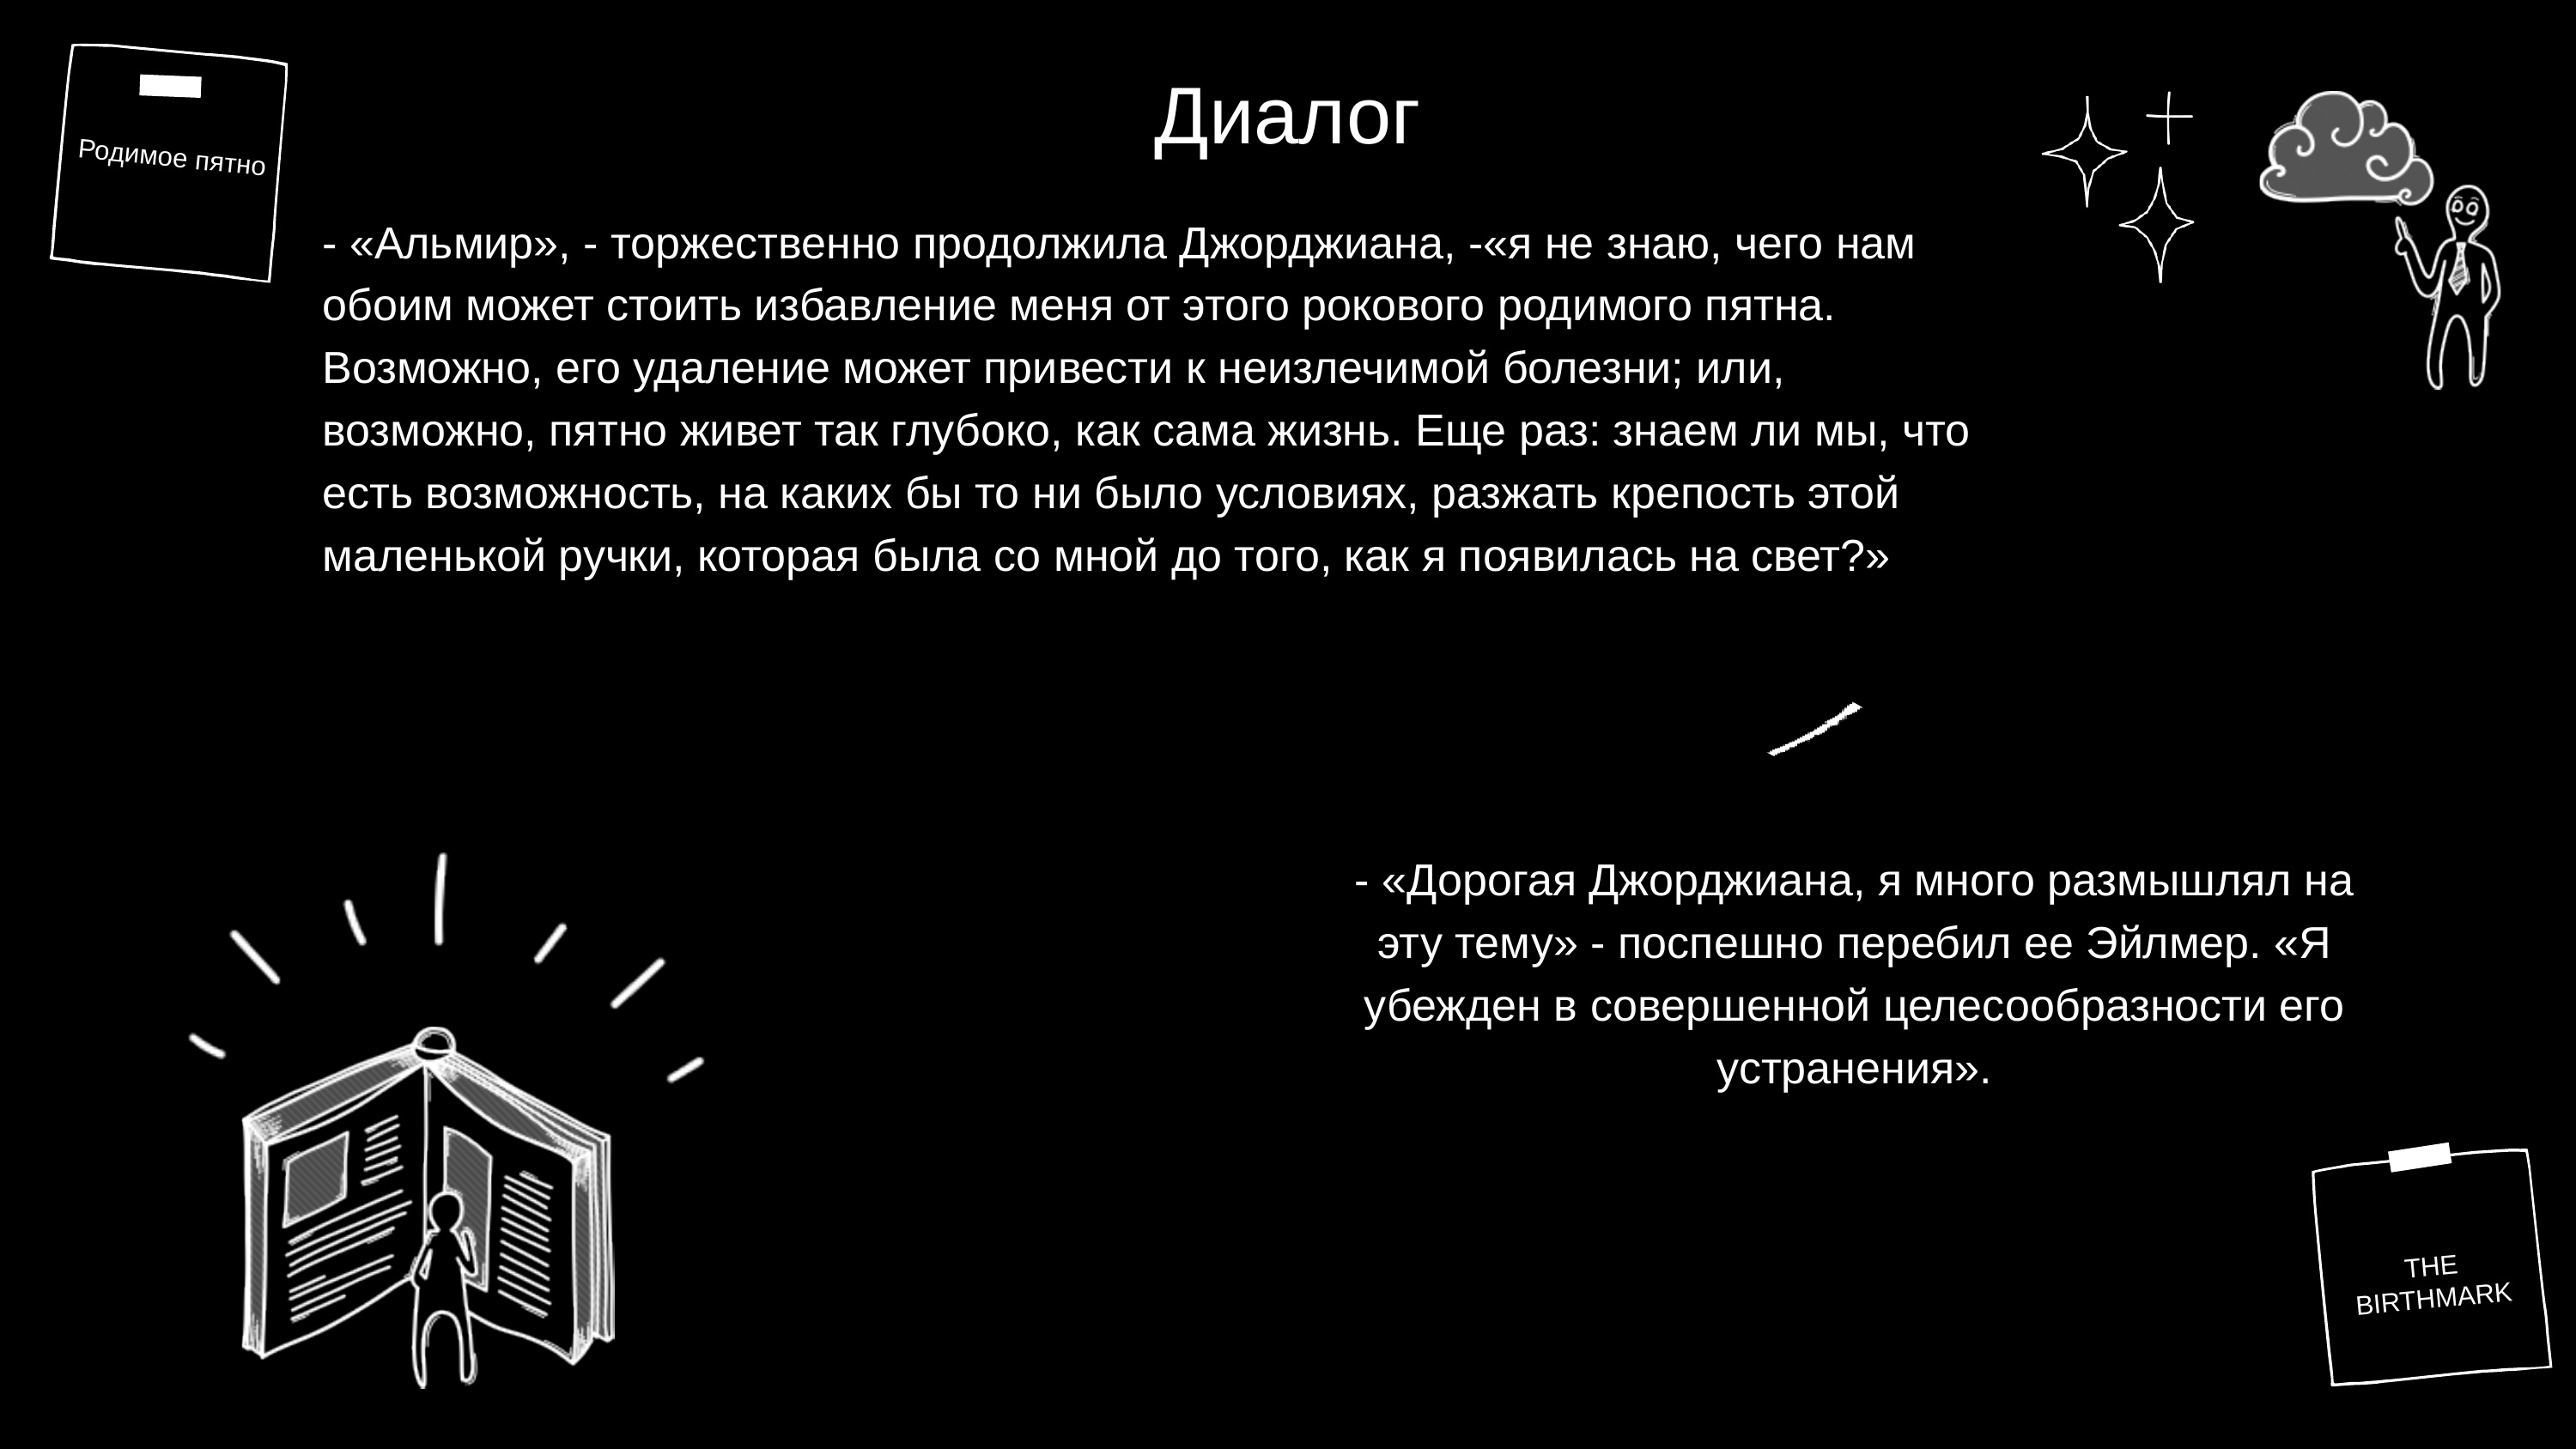

Диалог

Родимое пятно
- «Альмир», - торжественно продолжила Джорджиана, -«я не знаю, чего нам обоим может стоить избавление меня от этого рокового родимого пятна. Возможно, его удаление может привести к неизлечимой болезни; или, возможно, пятно живет так глубоко, как сама жизнь. Еще раз: знаем ли мы, что есть возможность, на каких бы то ни было условиях, разжать крепость этой маленькой ручки, которая была со мной до того, как я появилась на свет?»

- «Дорогая Джорджиана, я много размышлял на эту тему» - поспешно перебил ее Эйлмер. «Я убежден в совершенной целесообразности его устранения».

THE BIRTHMARK